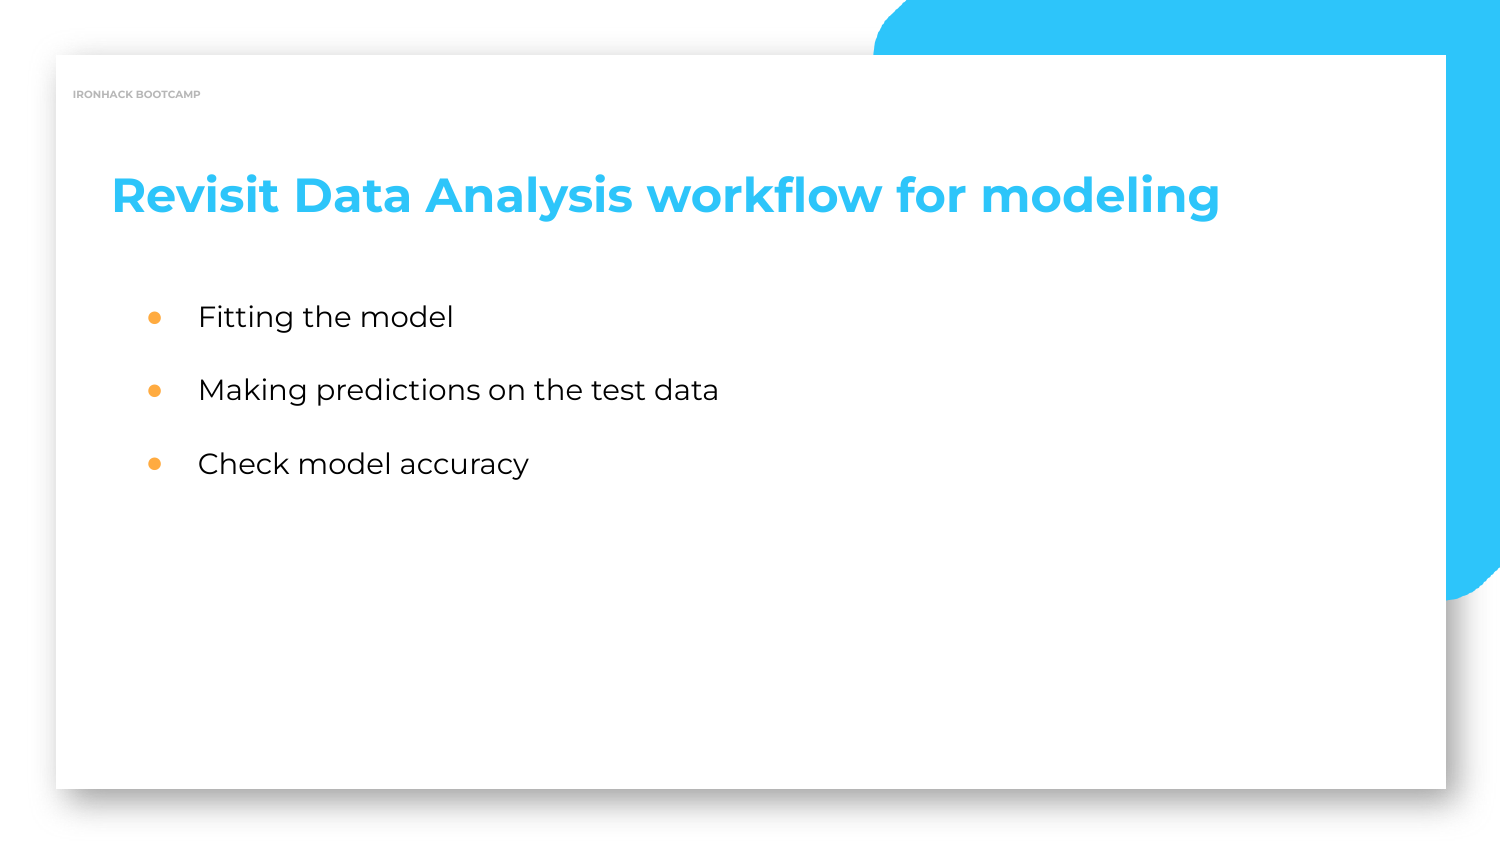

IRONHACK BOOTCAMP
Revisit Data Analysis workflow for modeling
Fitting the model
Making predictions on the test data
Check model accuracy